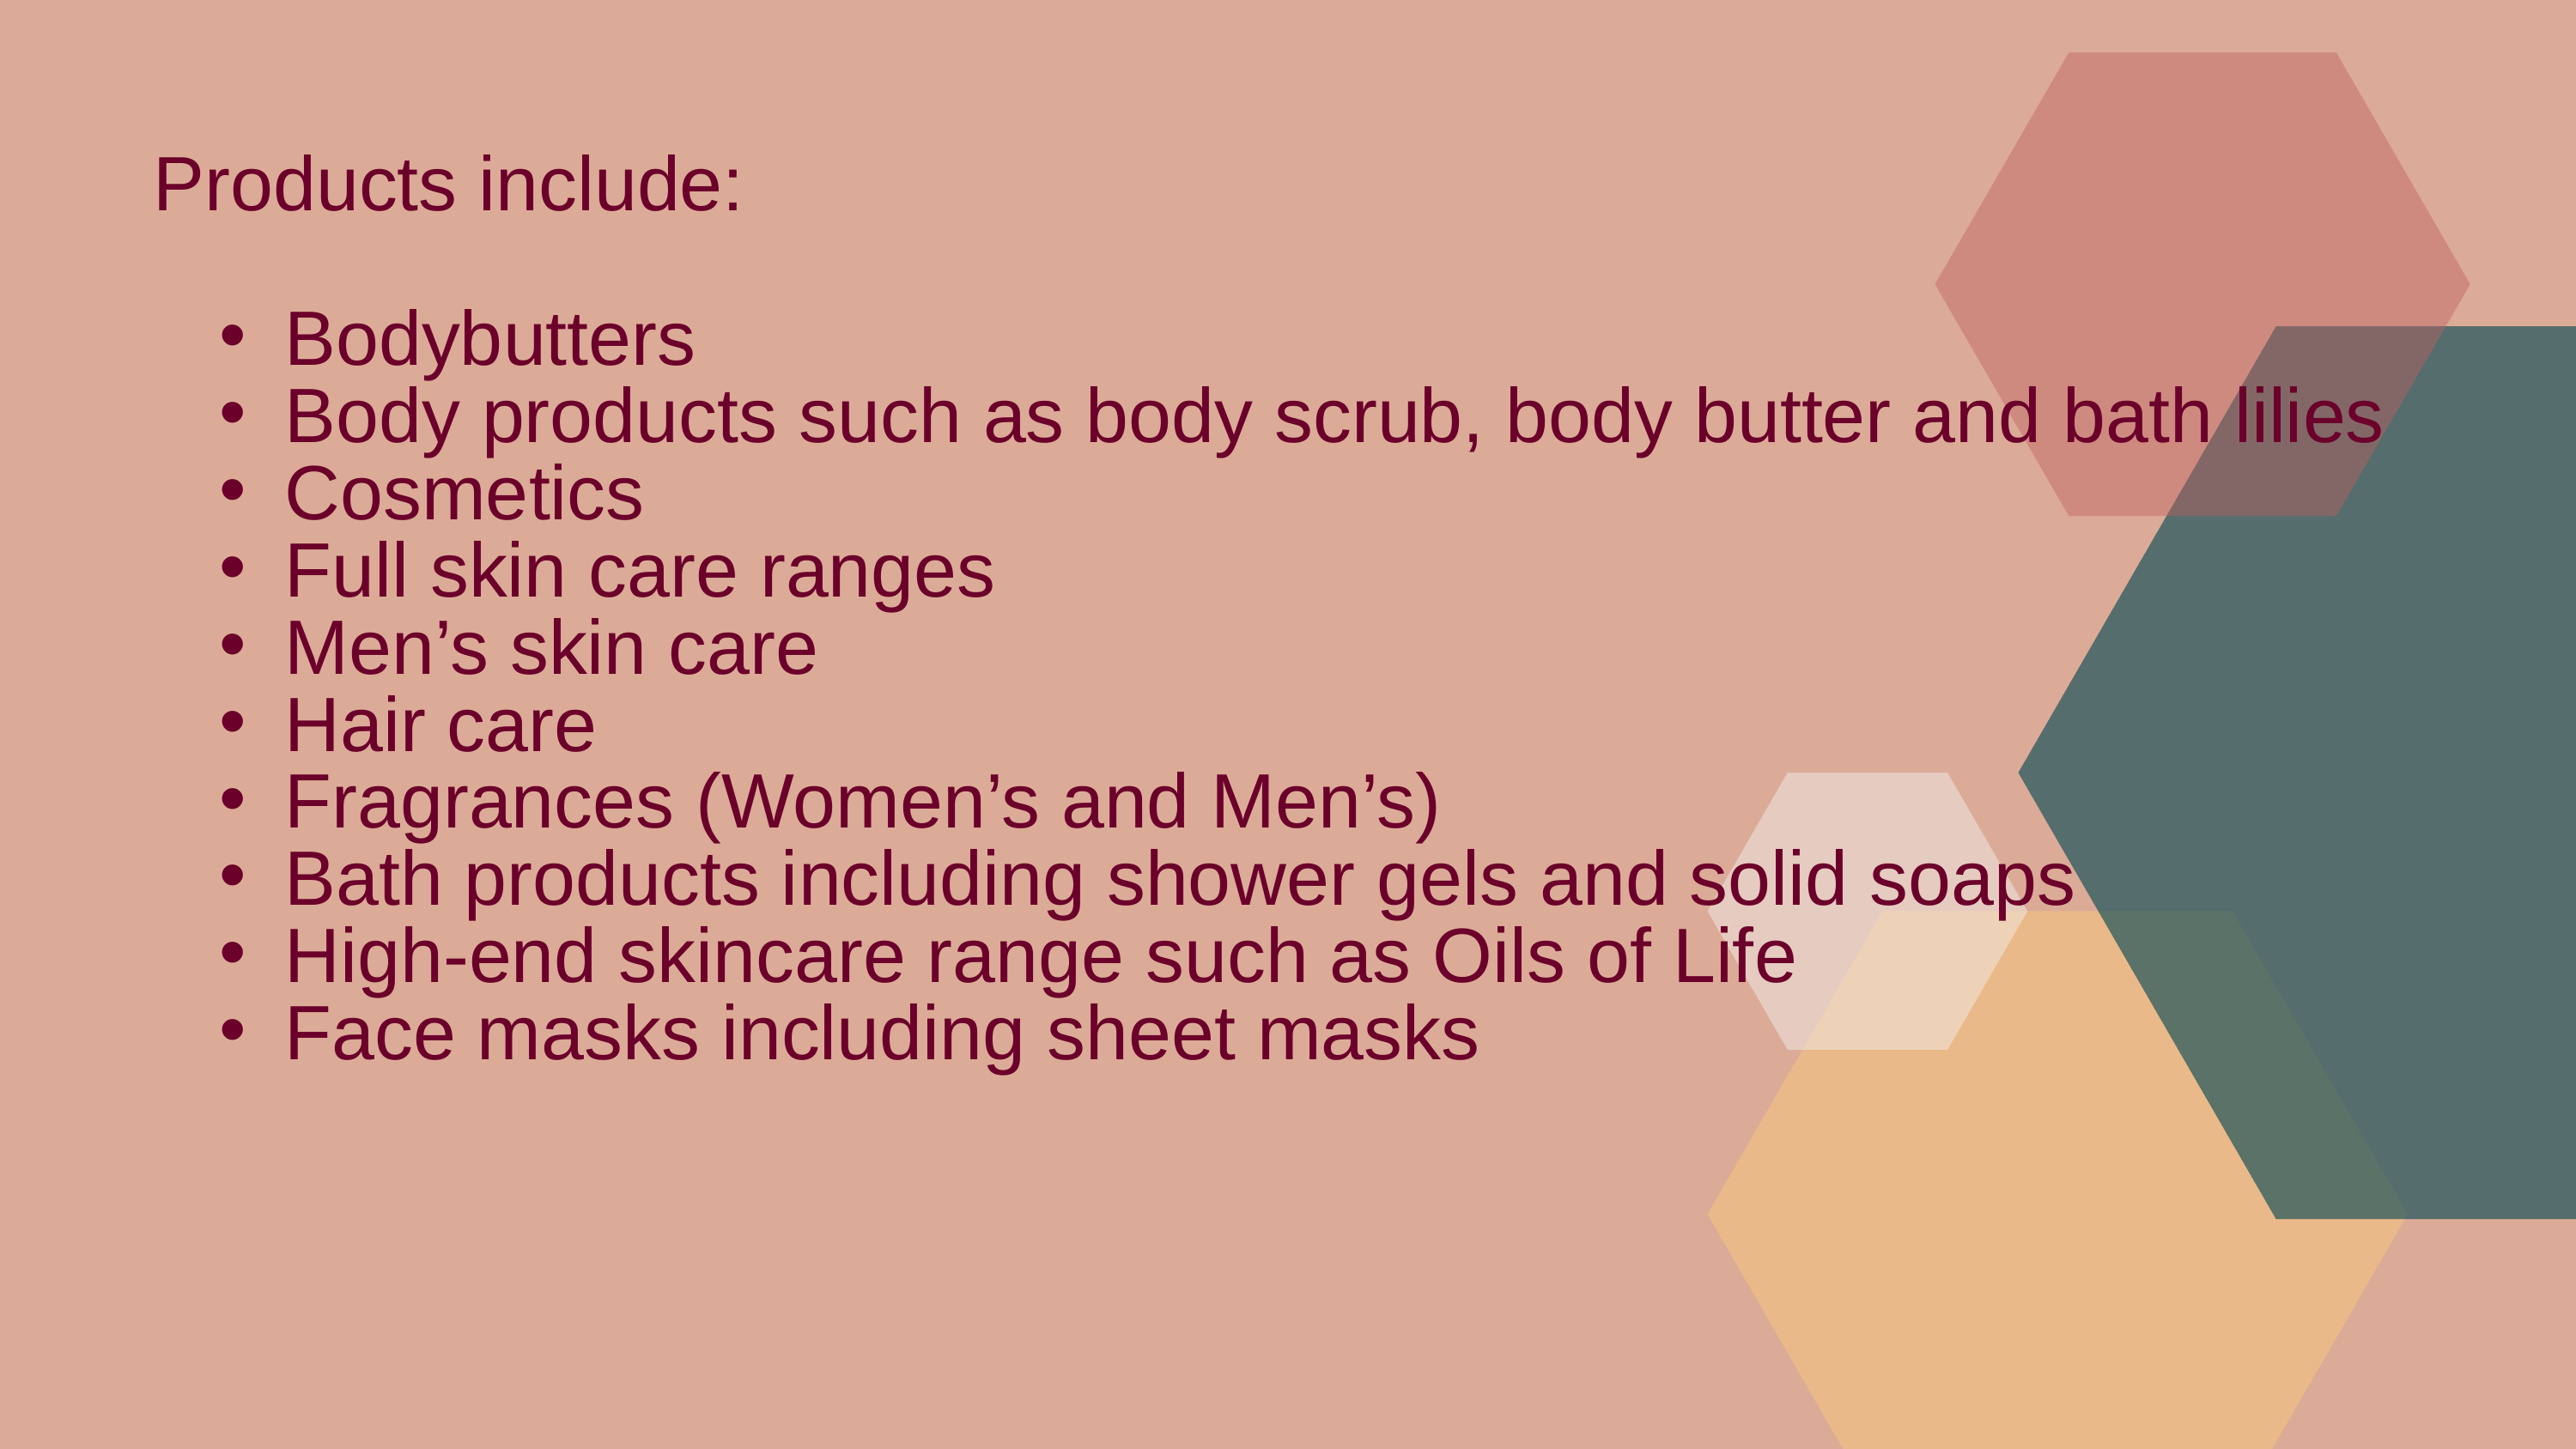

Products include:

Bodybutters
Body products such as body scrub, body butter and bath lilies
Cosmetics
Full skin care ranges
Men’s skin care
Hair care
Fragrances (Women’s and Men’s)
Bath products including shower gels and solid soaps
High-end skincare range such as Oils of Life
Face masks including sheet masks